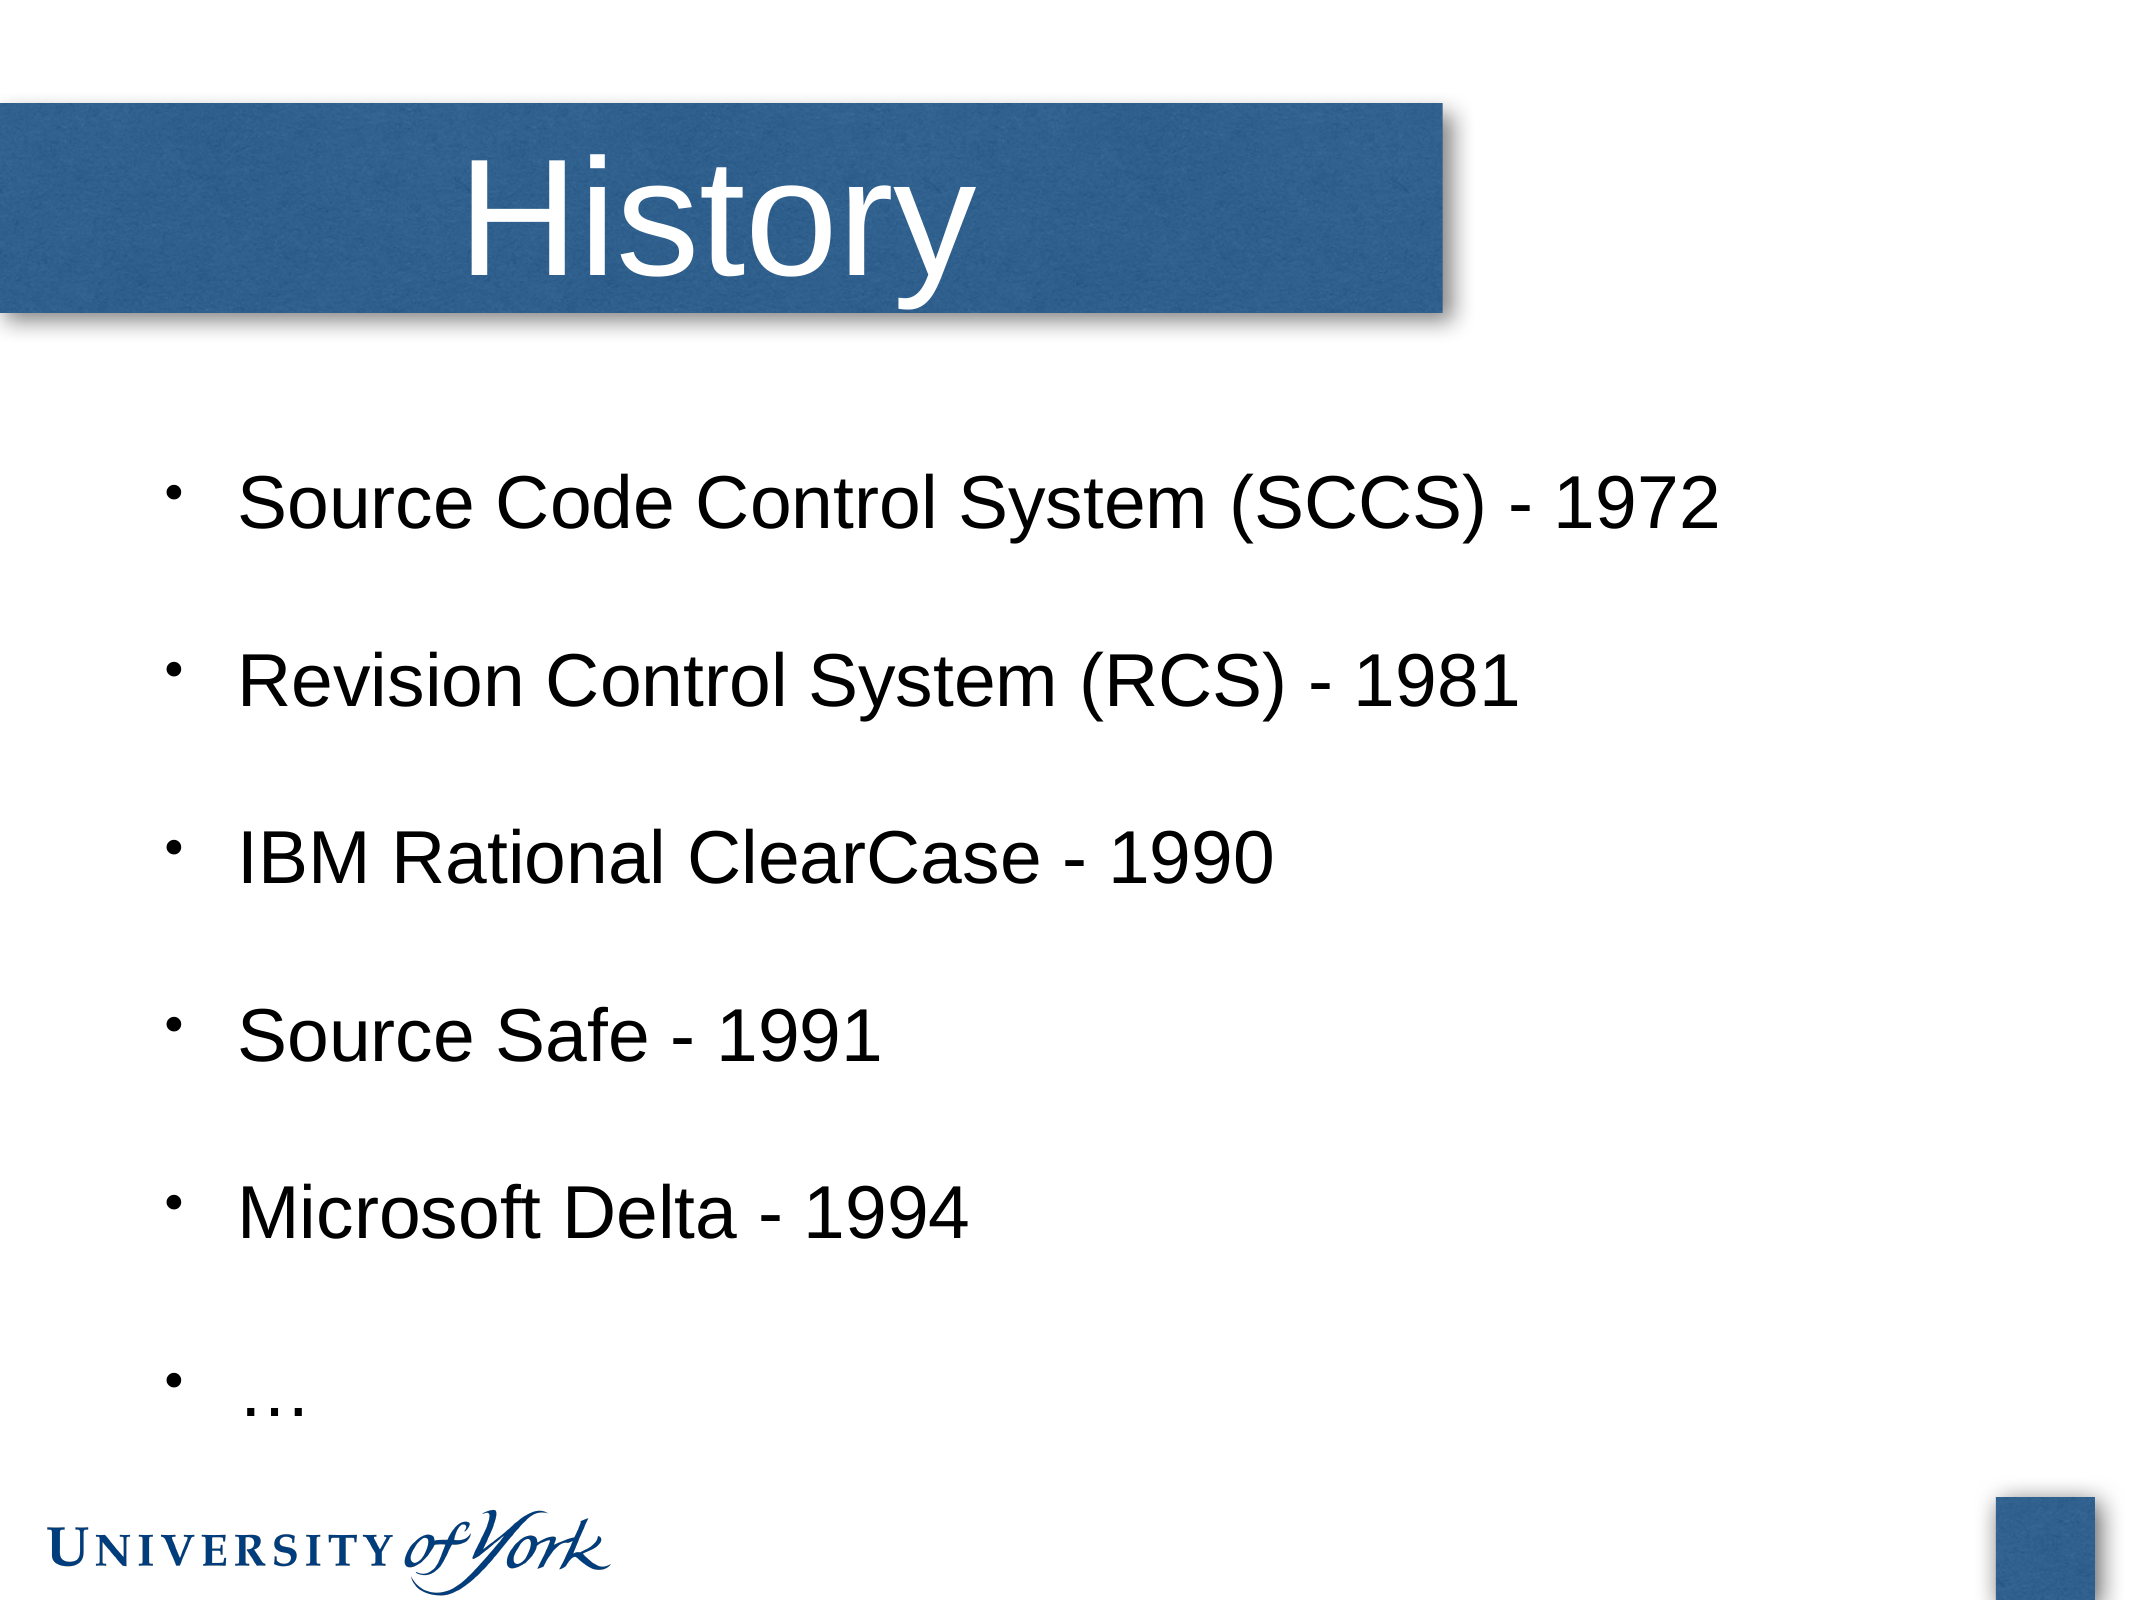

# History
Source Code Control System (SCCS) - 1972
Revision Control System (RCS) - 1981
IBM Rational ClearCase - 1990
Source Safe - 1991
Microsoft Delta - 1994
…
7